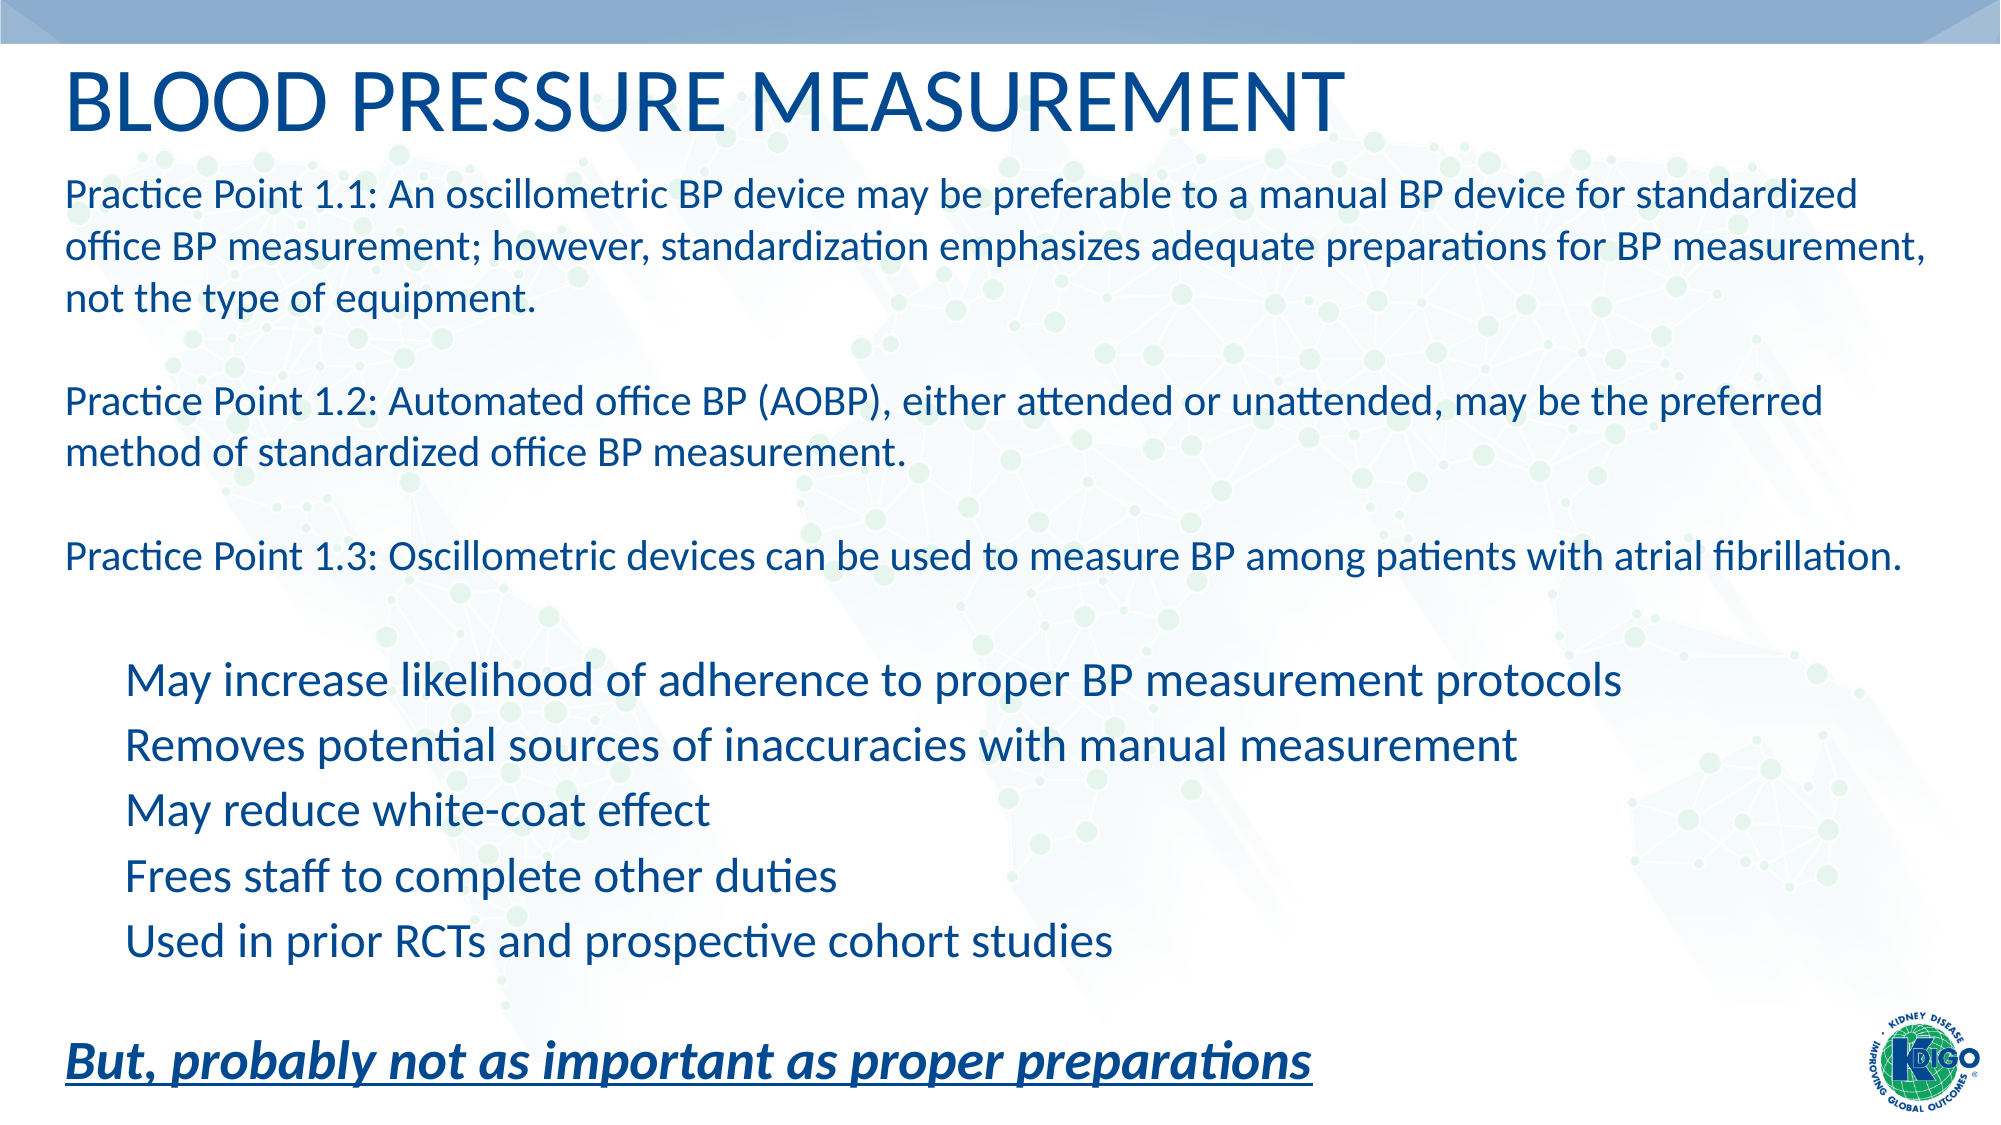

# Blood Pressure Measurement
Practice Point 1.1: An oscillometric BP device may be preferable to a manual BP device for standardized office BP measurement; however, standardization emphasizes adequate preparations for BP measurement, not the type of equipment.

Practice Point 1.2: Automated office BP (AOBP), either attended or unattended, may be the preferred method of standardized office BP measurement.

Practice Point 1.3: Oscillometric devices can be used to measure BP among patients with atrial fibrillation.

May increase likelihood of adherence to proper BP measurement protocols
Removes potential sources of inaccuracies with manual measurement
May reduce white-coat effect
Frees staff to complete other duties
Used in prior RCTs and prospective cohort studies

But, probably not as important as proper preparations